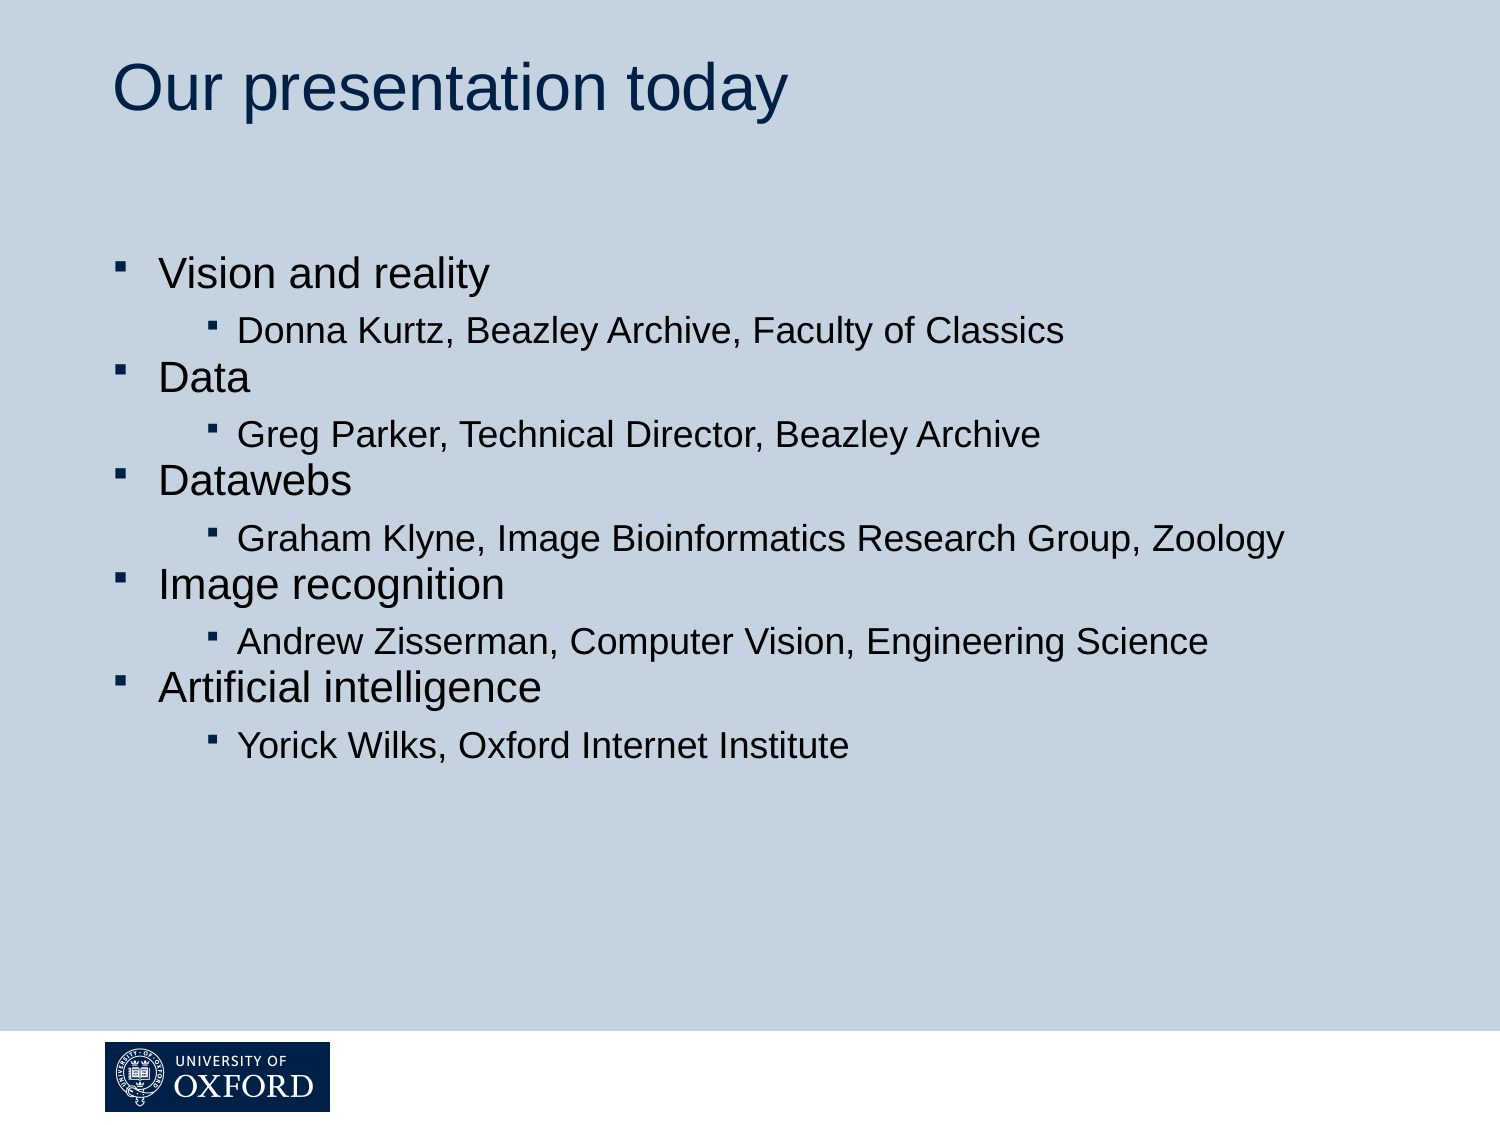

Our presentation today
Vision and reality
Donna Kurtz, Beazley Archive, Faculty of Classics
Data
Greg Parker, Technical Director, Beazley Archive
Datawebs
Graham Klyne, Image Bioinformatics Research Group, Zoology
Image recognition
Andrew Zisserman, Computer Vision, Engineering Science
Artificial intelligence
Yorick Wilks, Oxford Internet Institute